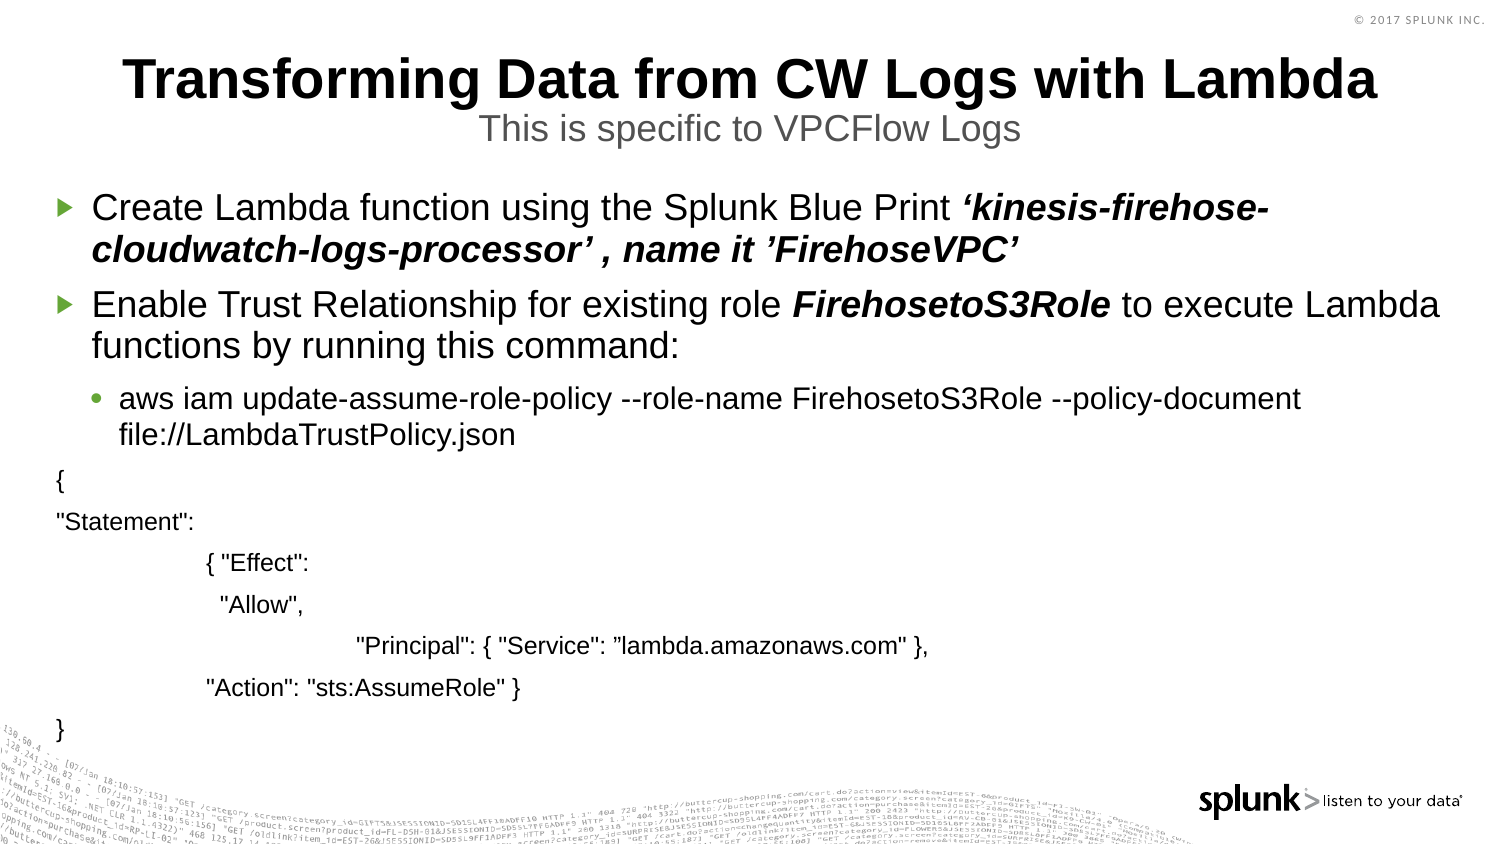

# Transforming Data from CW Logs with Lambda
This is specific to VPCFlow Logs
Create Lambda function using the Splunk Blue Print ‘kinesis-firehose-cloudwatch-logs-processor’ , name it ’FirehoseVPC’
Enable Trust Relationship for existing role FirehosetoS3Role to execute Lambda functions by running this command:
aws iam update-assume-role-policy --role-name FirehosetoS3Role --policy-document file://LambdaTrustPolicy.json
{
"Statement":
	{ "Effect":
	  "Allow",
		"Principal": { "Service": ”lambda.amazonaws.com" },
	"Action": "sts:AssumeRole" }
}